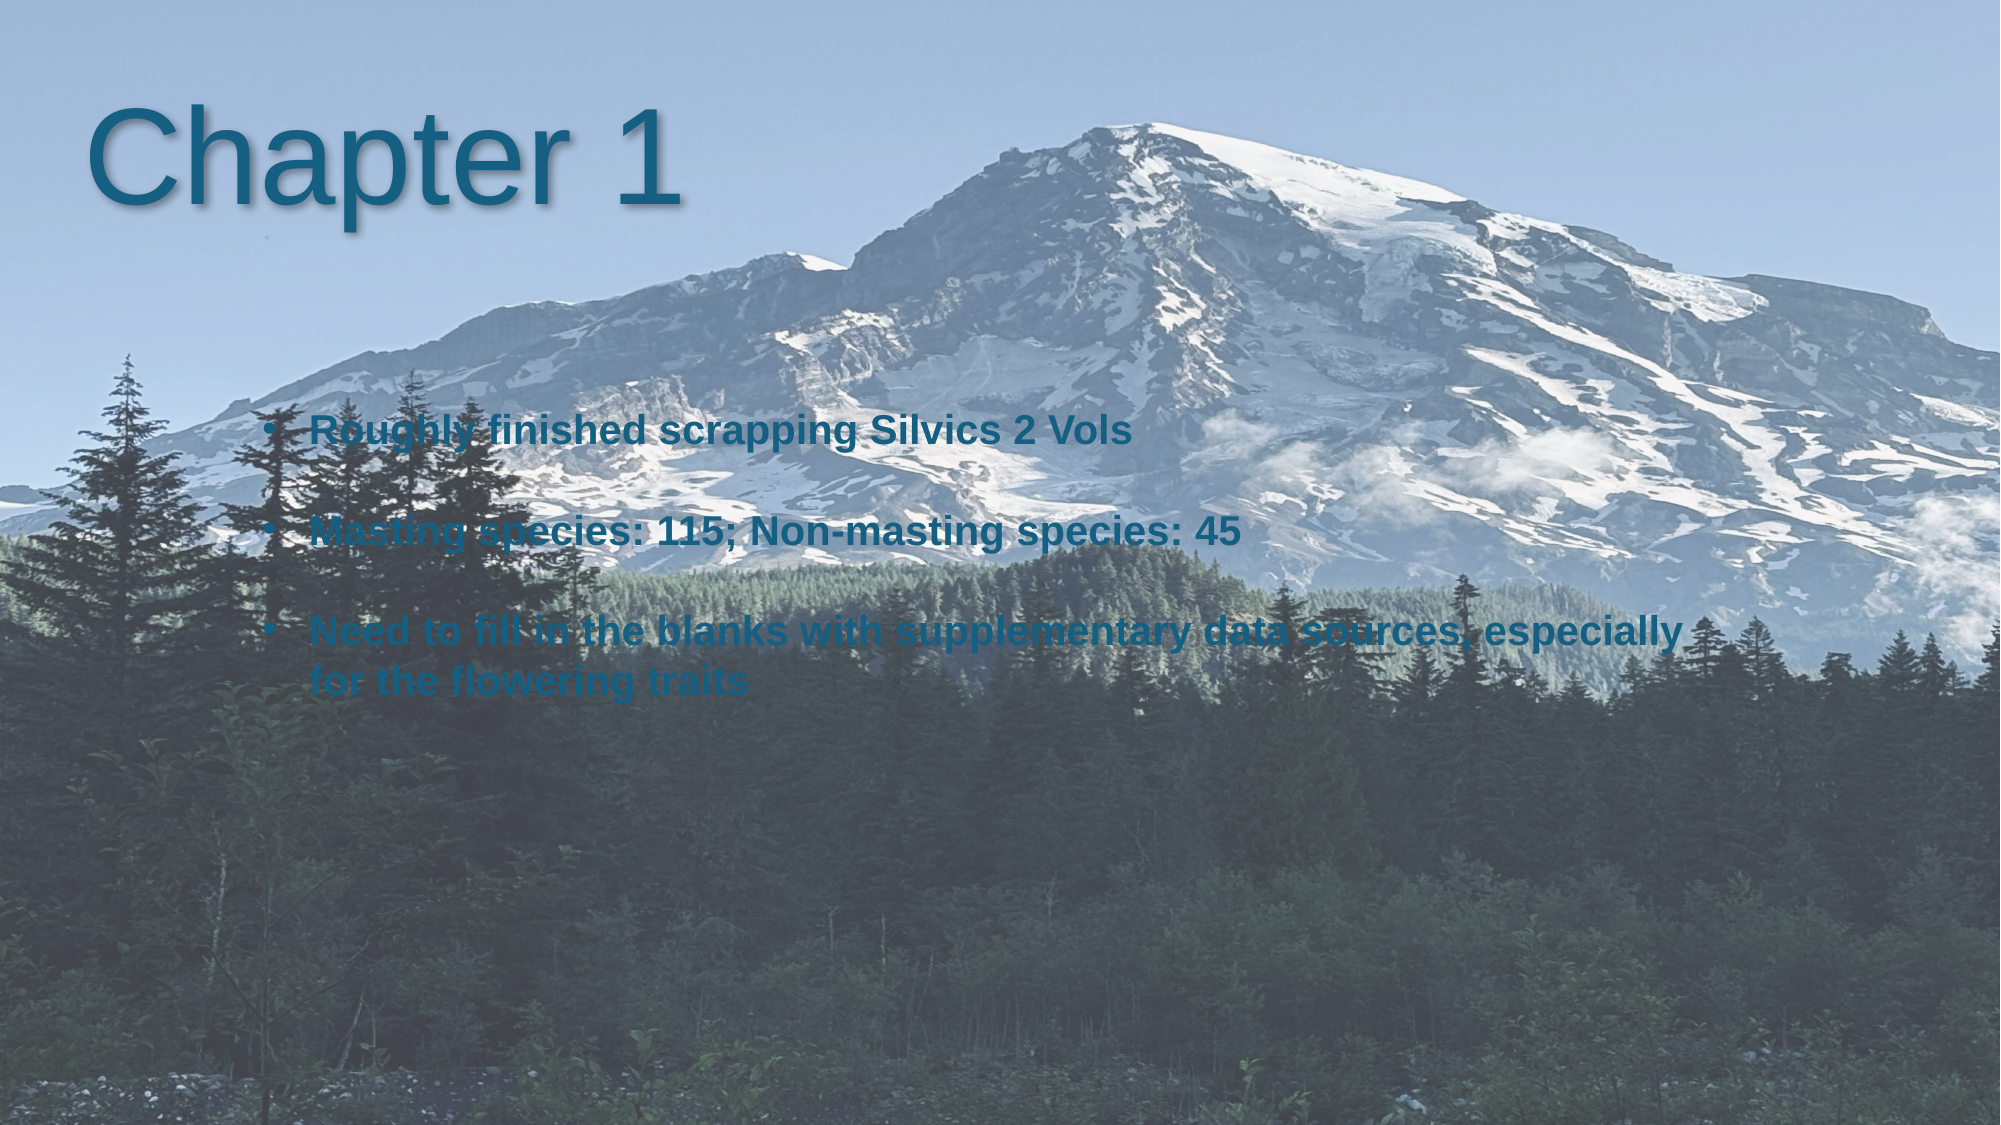

Chapter 1
#

Roughly finished scrapping Silvics 2 Vols

Masting species: 115; Non-masting species: 45

Need to fill in the blanks with supplementary data sources, especially for the flowering traits